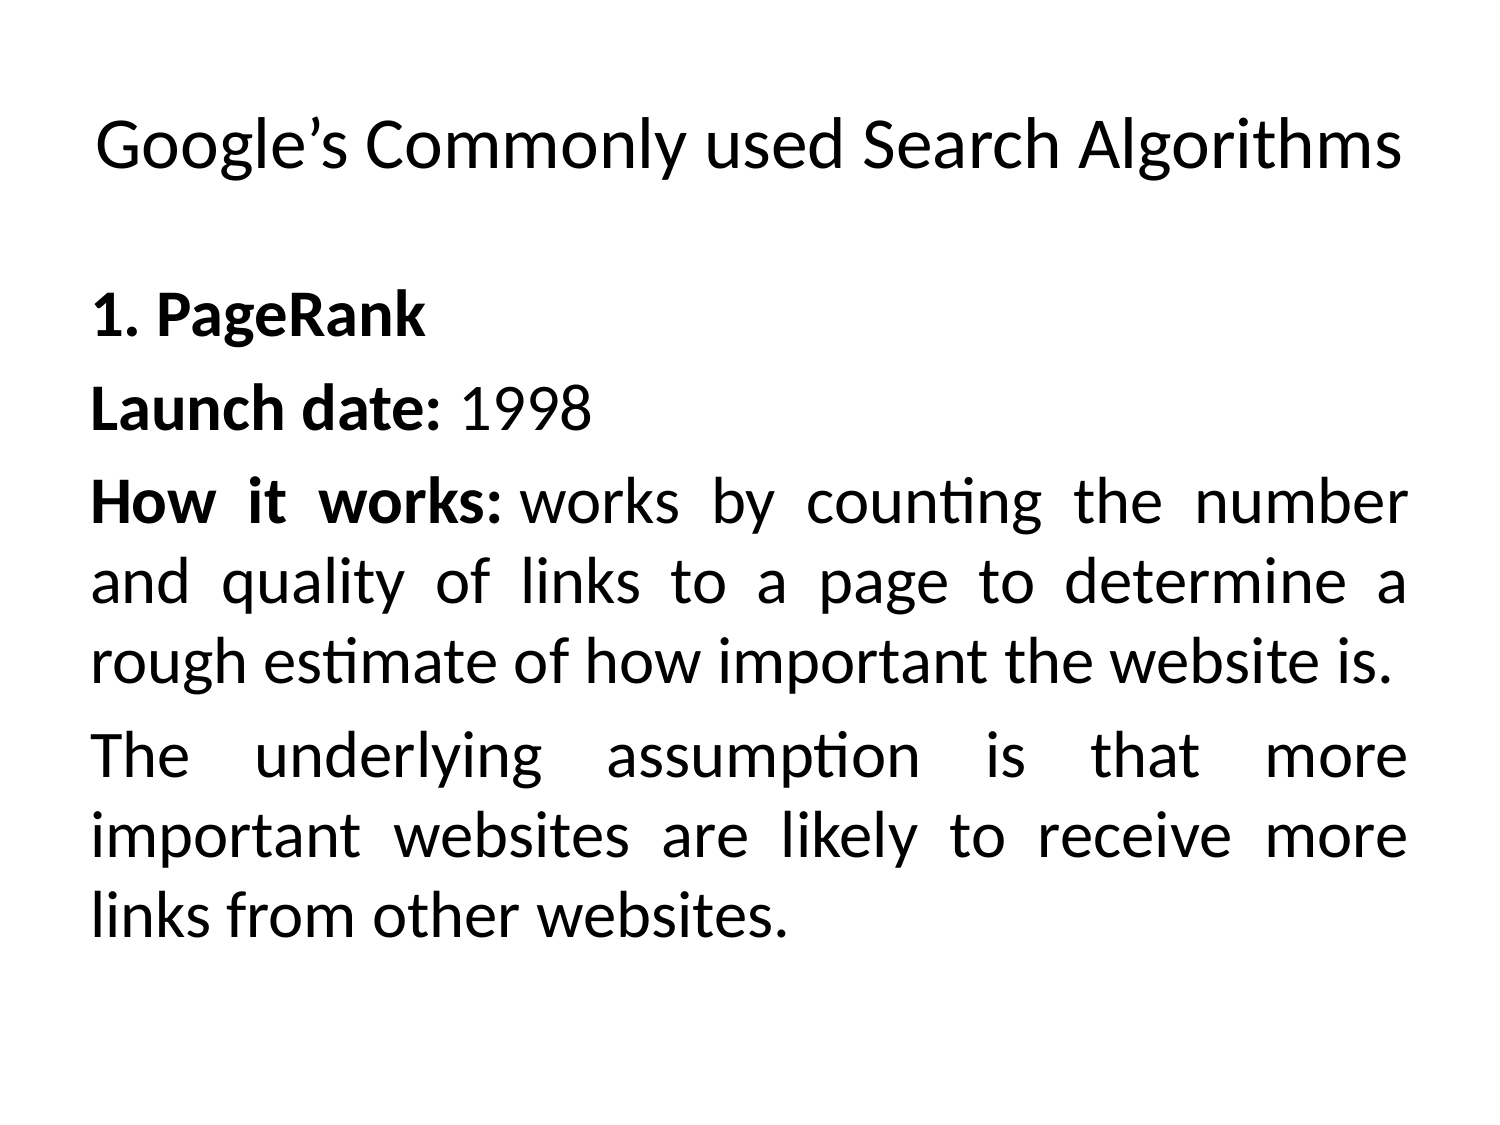

# Google’s Commonly used Search Algorithms
1. PageRank
Launch date: 1998
How it works: works by counting the number and quality of links to a page to determine a rough estimate of how important the website is.
The underlying assumption is that more important websites are likely to receive more links from other websites.